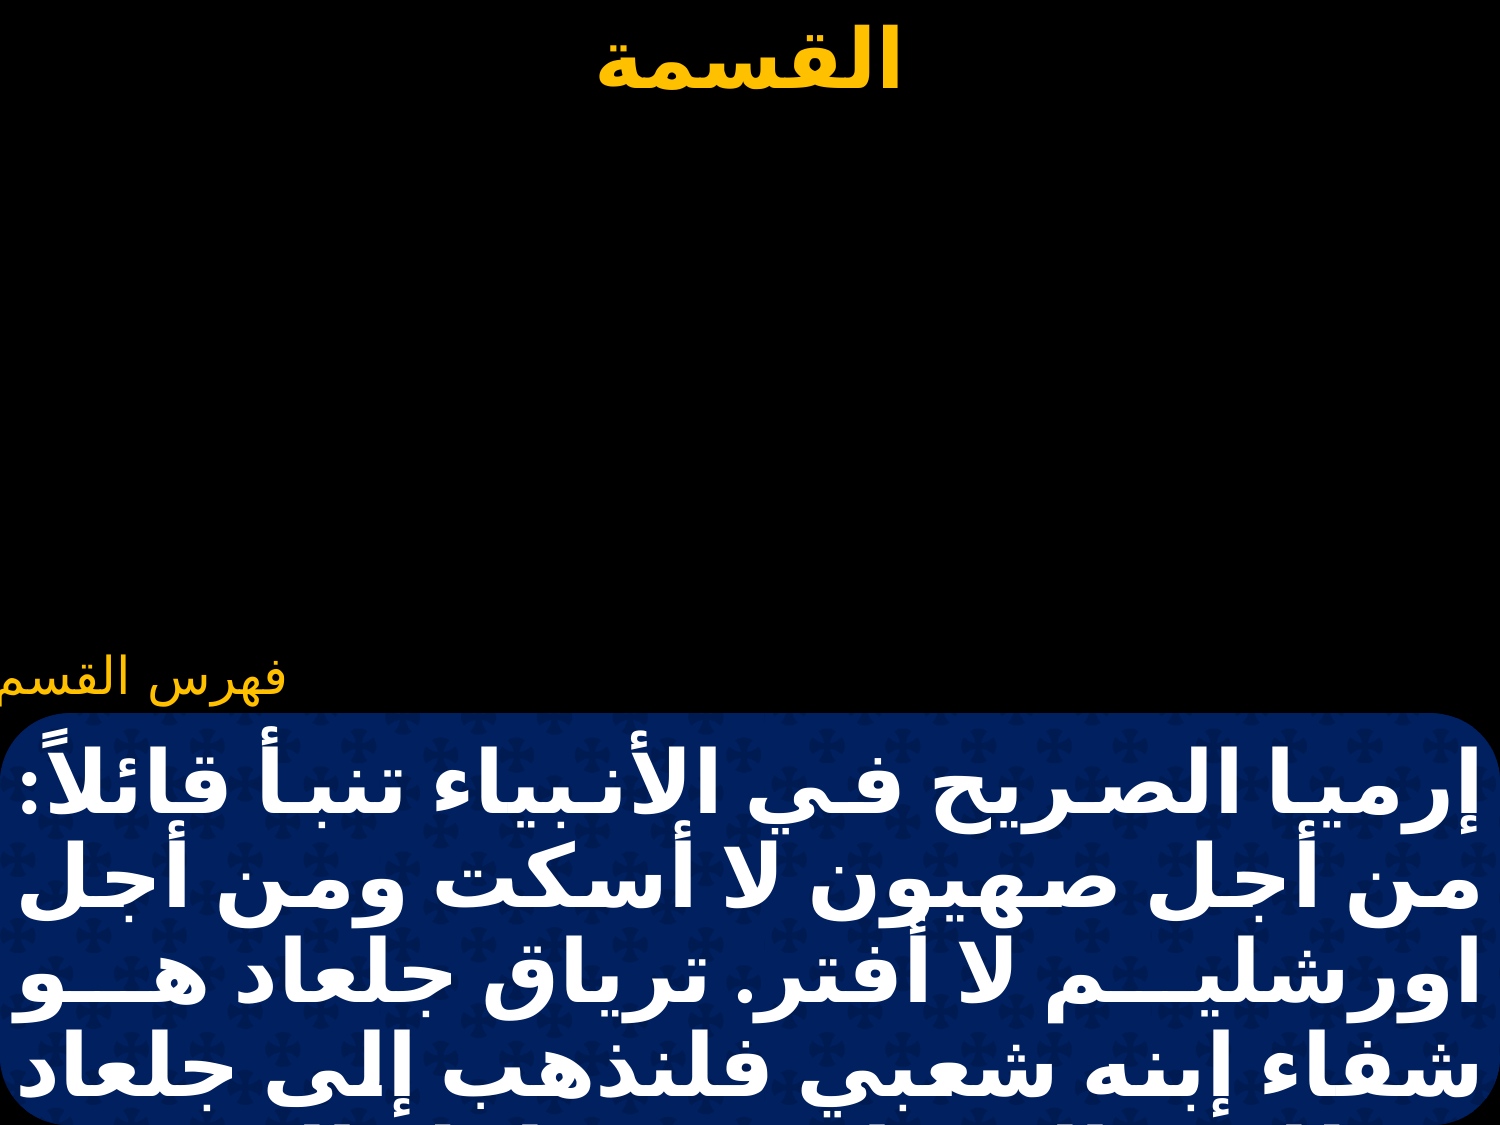

#
إرميا الصريح في الأنبياء تنبأ قائلاً: من أجل صهيون لا أسكت ومن أجل اورشليم لا أفتر. ترياق جلعاد هو شفاء إبنه شعبي فلنذهب إلى جلعاد ونطلب الشفاء من ذلك الموضع. جلعاد هي الجامعة الرسولية